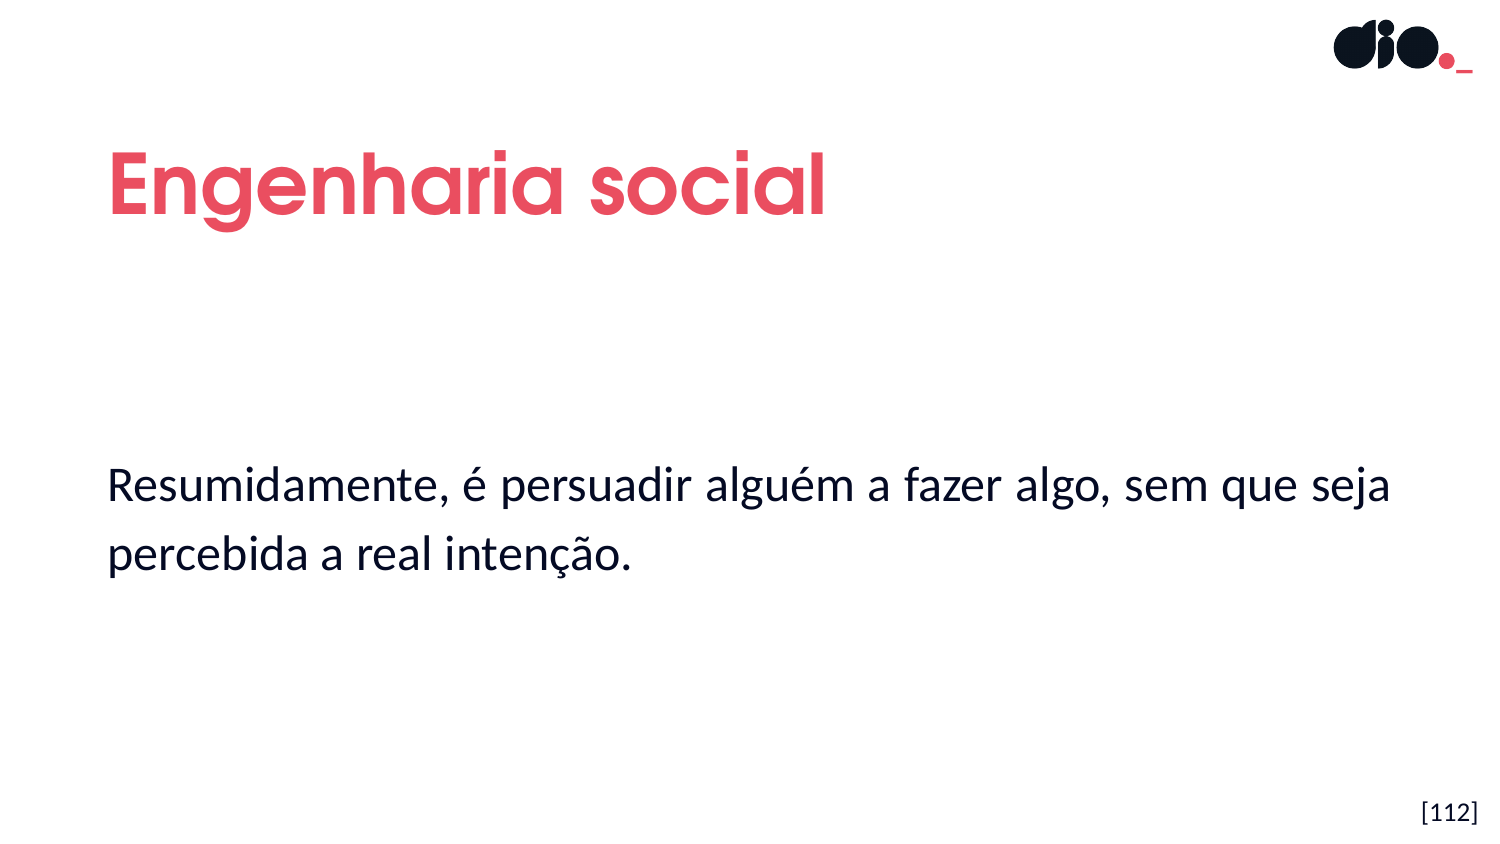

Engenharia social
Resumidamente, é persuadir alguém a fazer algo, sem que seja percebida a real intenção.
[112]